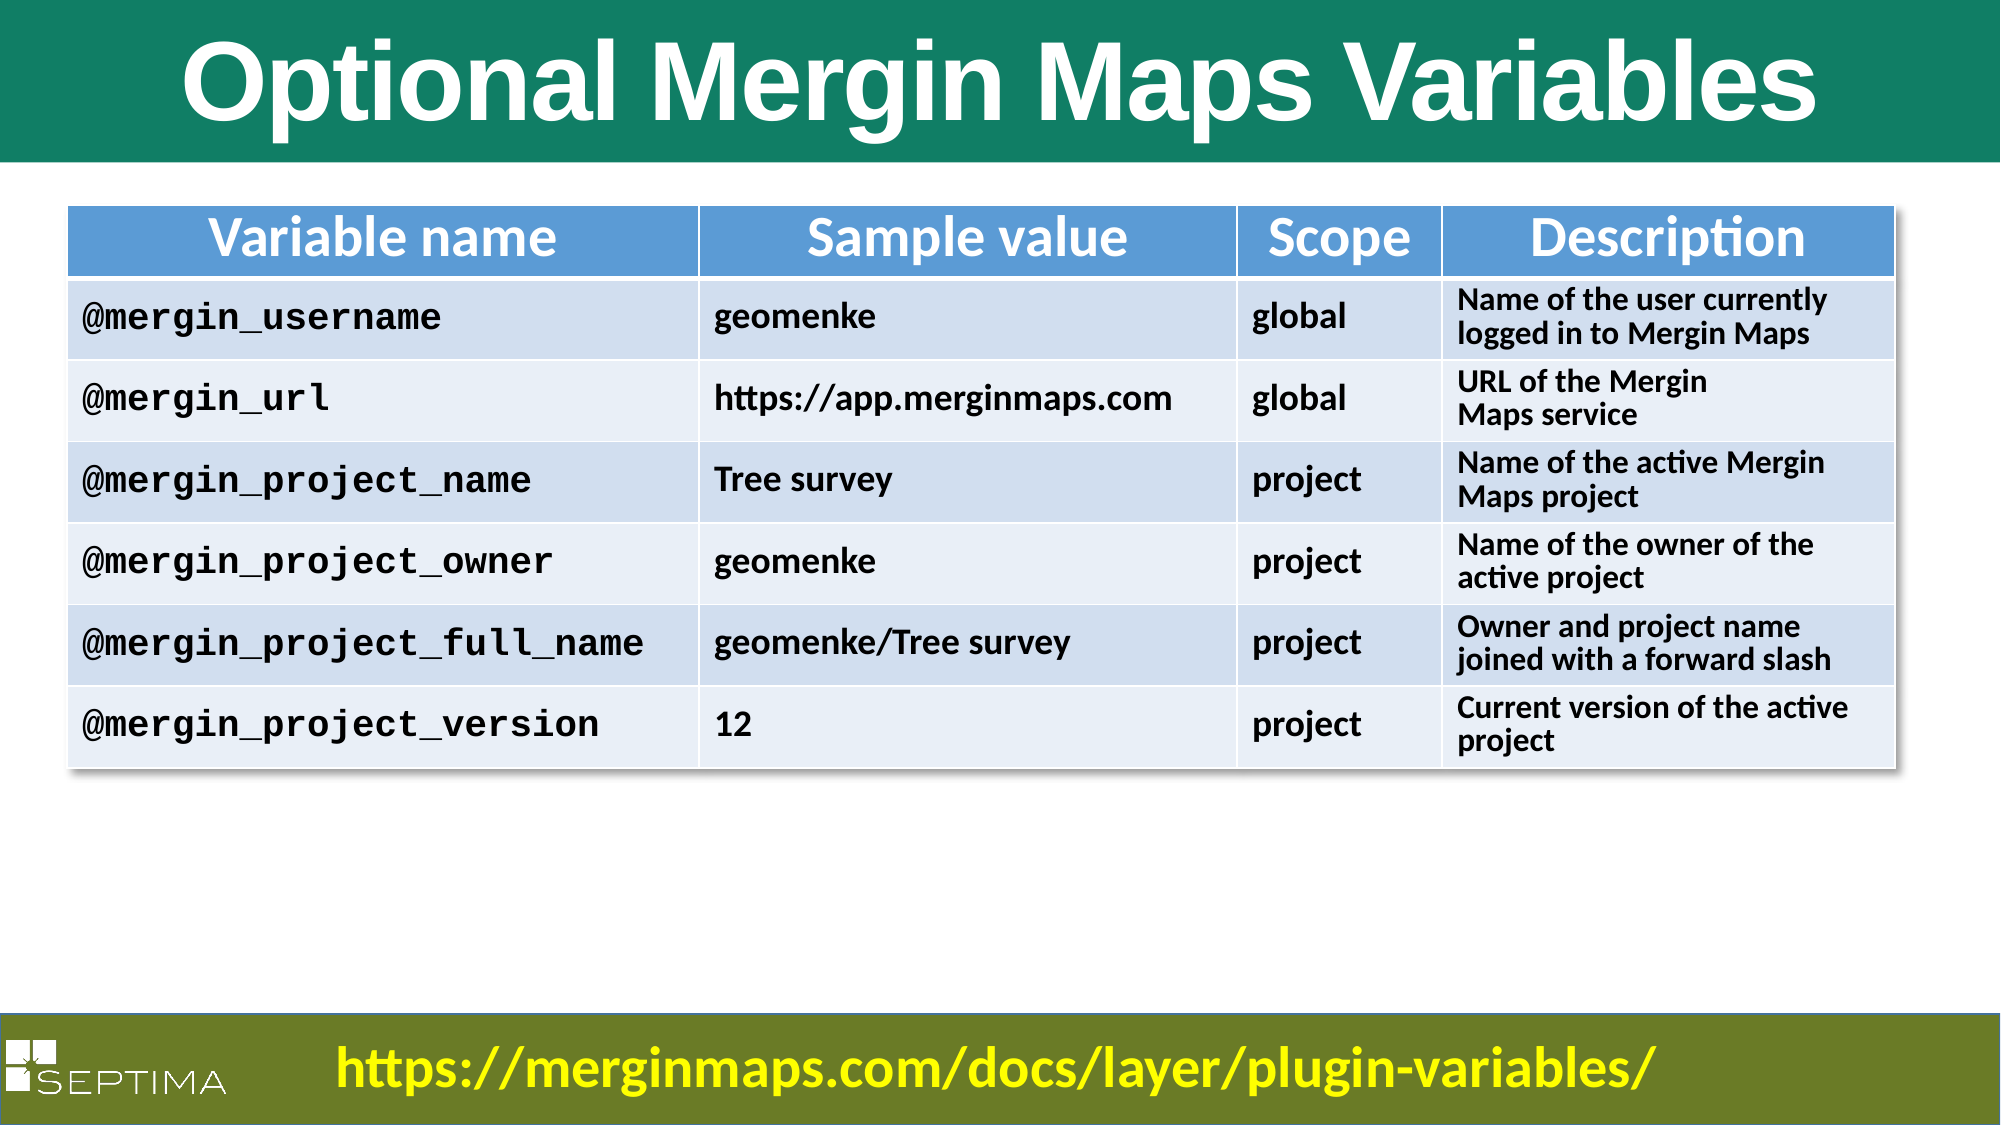

Optional Mergin Maps Variables
#
| Variable name | Sample value | Scope | Description |
| --- | --- | --- | --- |
| @mergin\_username | geomenke | global | Name of the user currently logged in to Mergin Maps |
| @mergin\_url | https://app.merginmaps.com | global | URL of the Mergin Maps service |
| @mergin\_project\_name | Tree survey | project | Name of the active Mergin Maps project |
| @mergin\_project\_owner | geomenke | project | Name of the owner of the active project |
| @mergin\_project\_full\_name | geomenke/Tree survey | project | Owner and project name joined with a forward slash |
| @mergin\_project\_version | 12 | project | Current version of the active project |
https://merginmaps.com/docs/layer/plugin-variables/